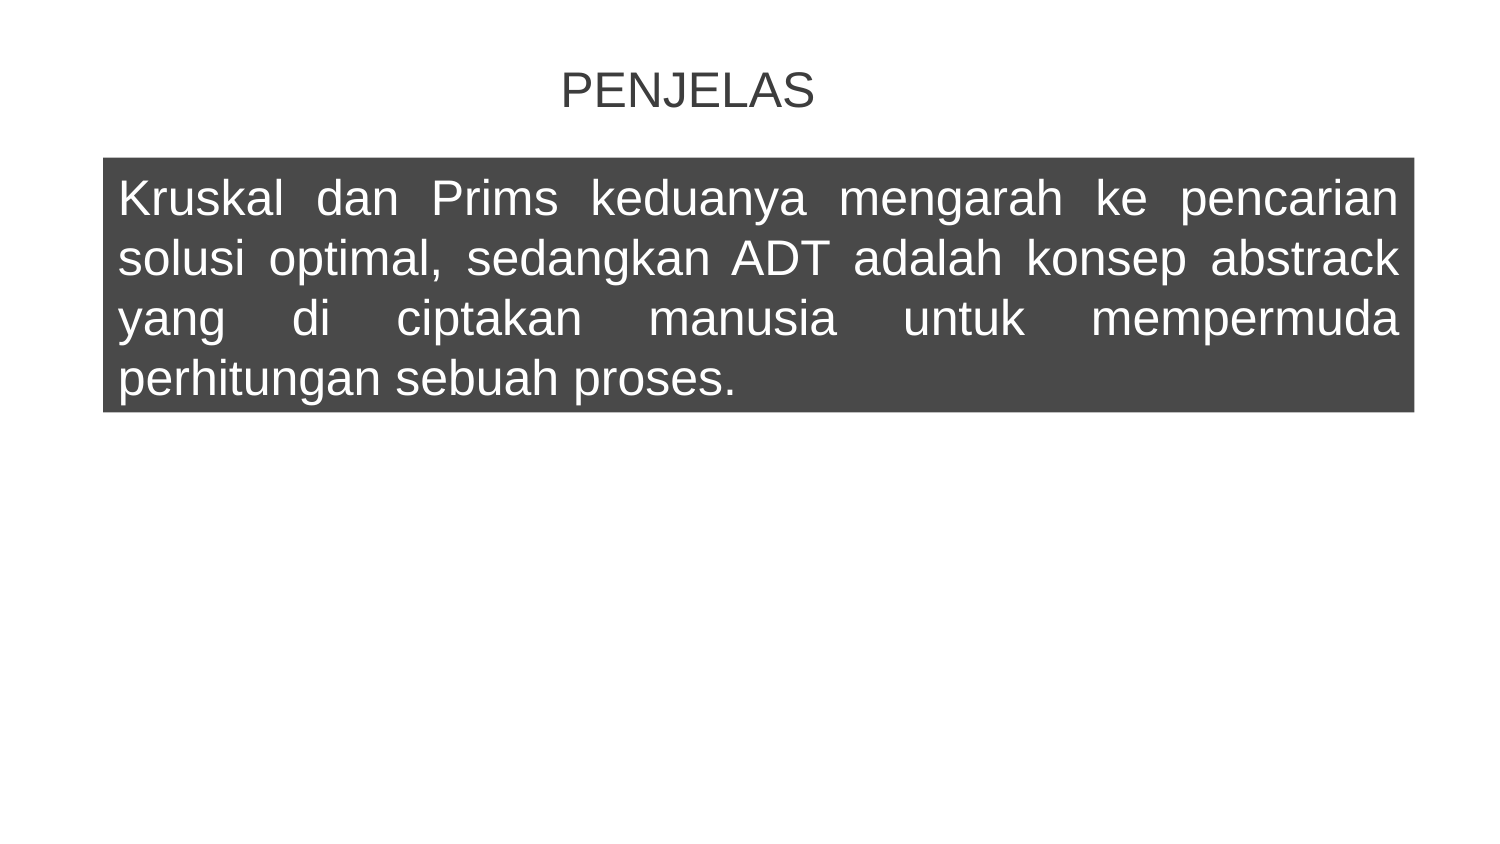

PENJELAS
Kruskal dan Prims keduanya mengarah ke pencarian solusi optimal, sedangkan ADT adalah konsep abstrack yang di ciptakan manusia untuk mempermuda perhitungan sebuah proses.